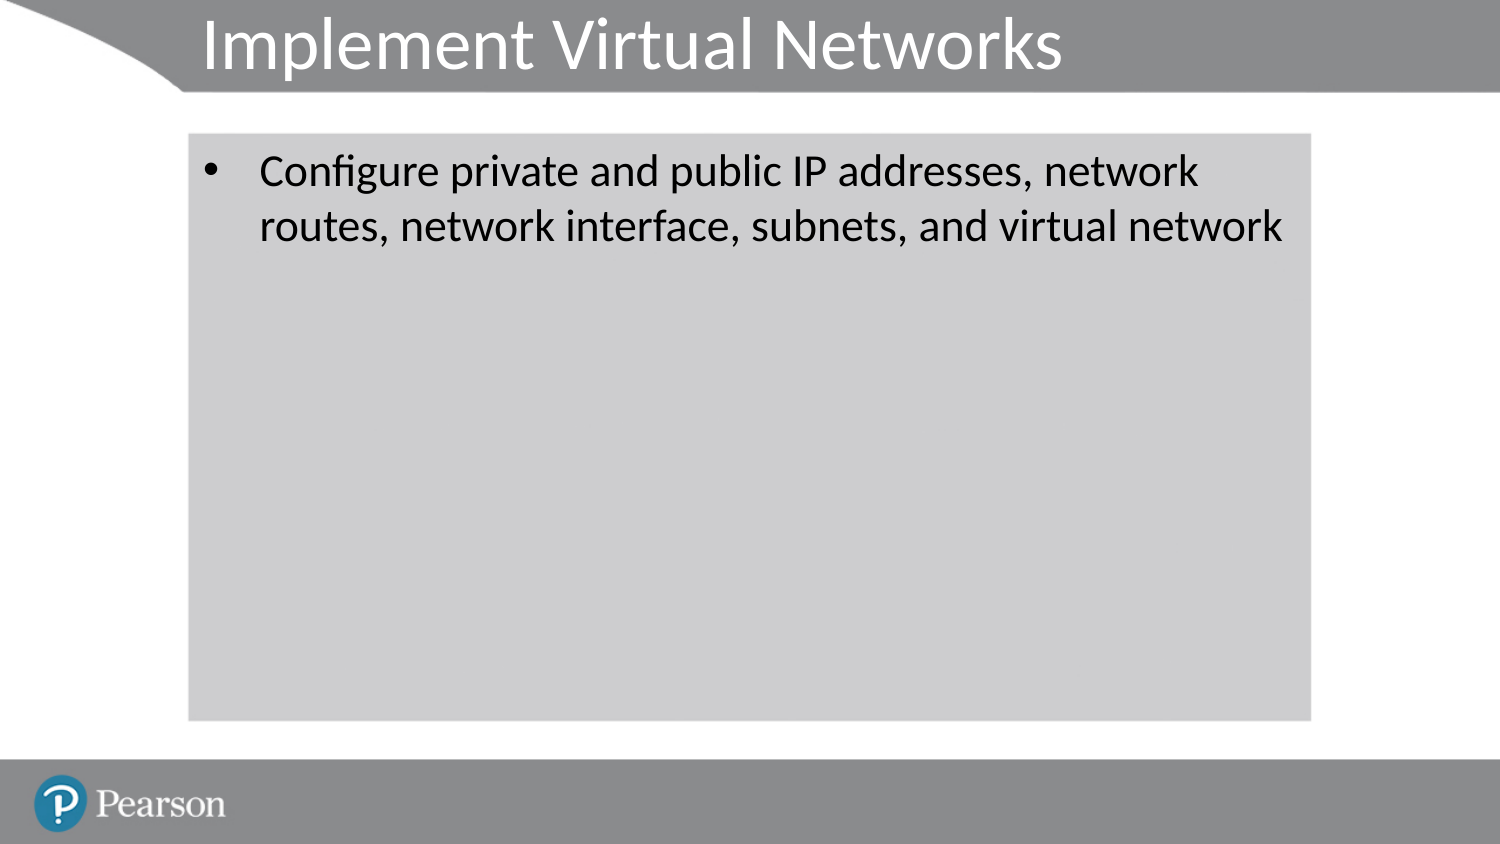

# Implement Virtual Networks
Configure private and public IP addresses, network routes, network interface, subnets, and virtual network